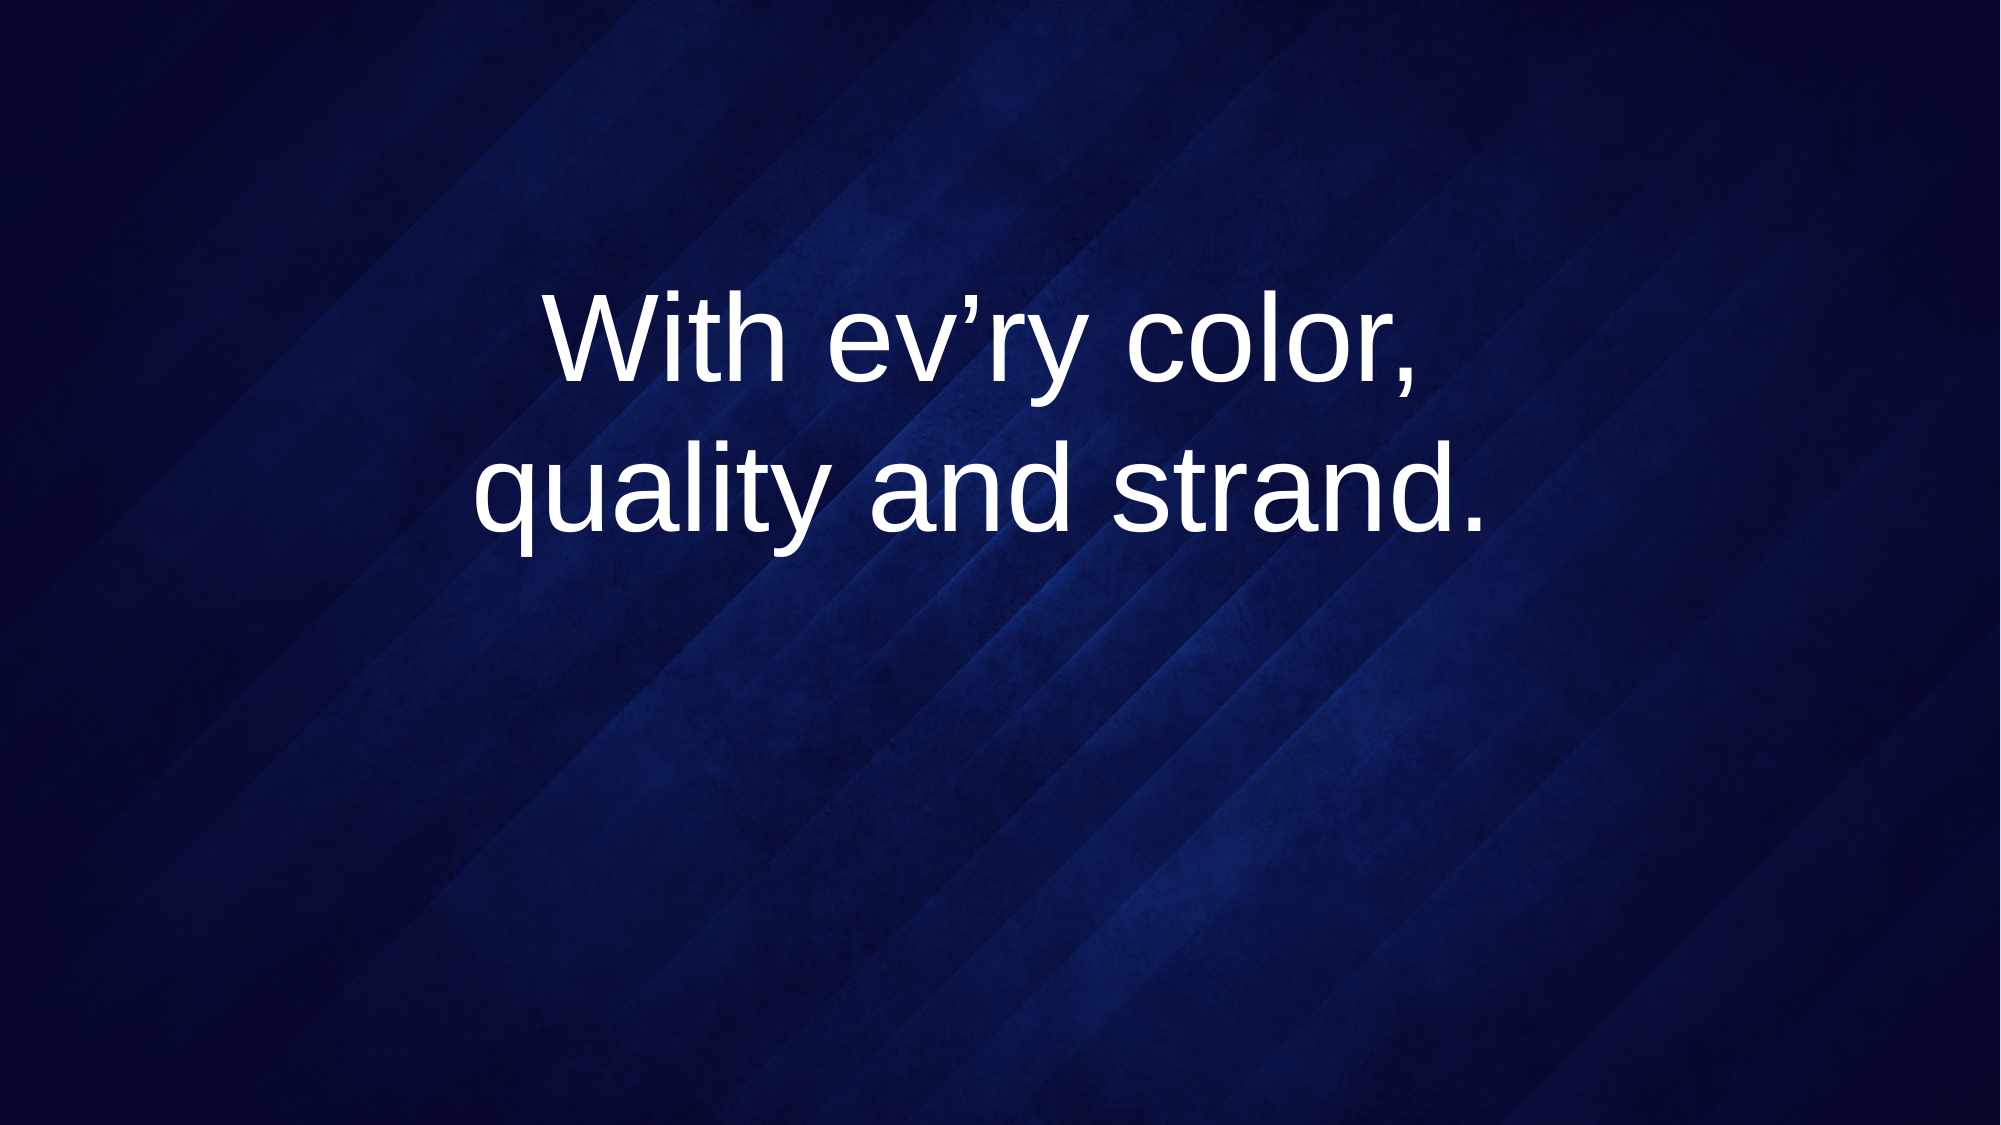

# With ev’ry color, quality and strand.